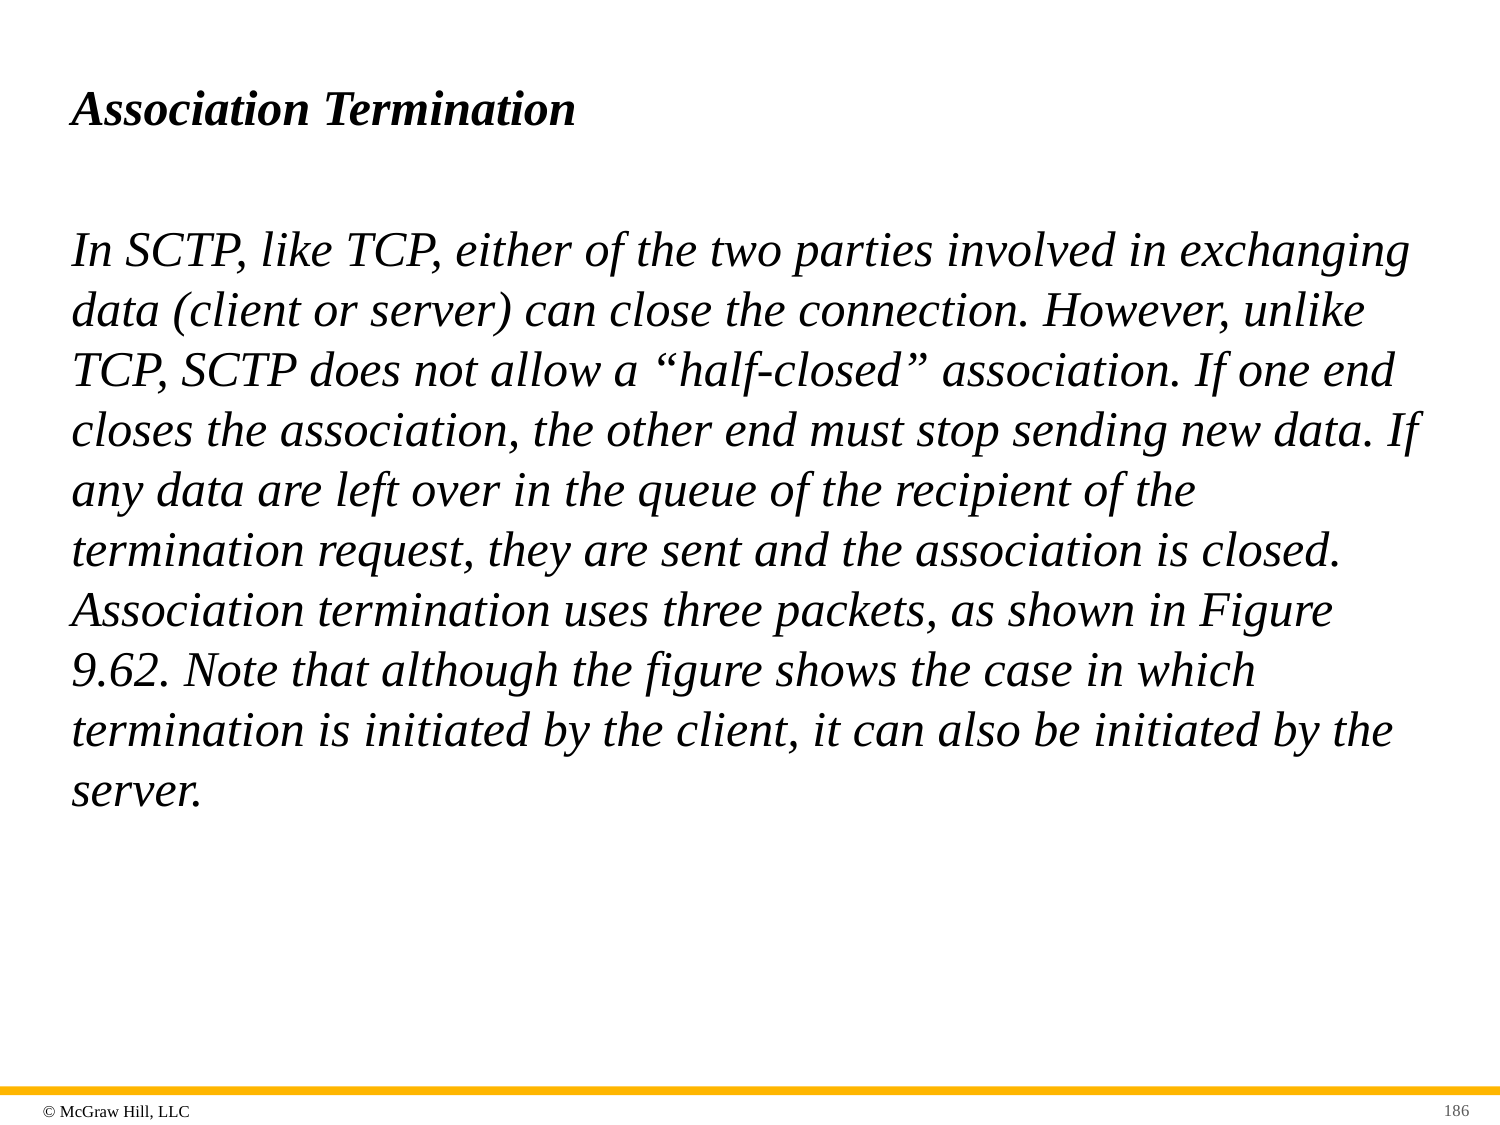

# Association Termination
In SCTP, like TCP, either of the two parties involved in exchanging data (client or server) can close the connection. However, unlike TCP, SCTP does not allow a “half-closed” association. If one end closes the association, the other end must stop sending new data. If any data are left over in the queue of the recipient of the termination request, they are sent and the association is closed. Association termination uses three packets, as shown in Figure 9.62. Note that although the figure shows the case in which termination is initiated by the client, it can also be initiated by the server.
186